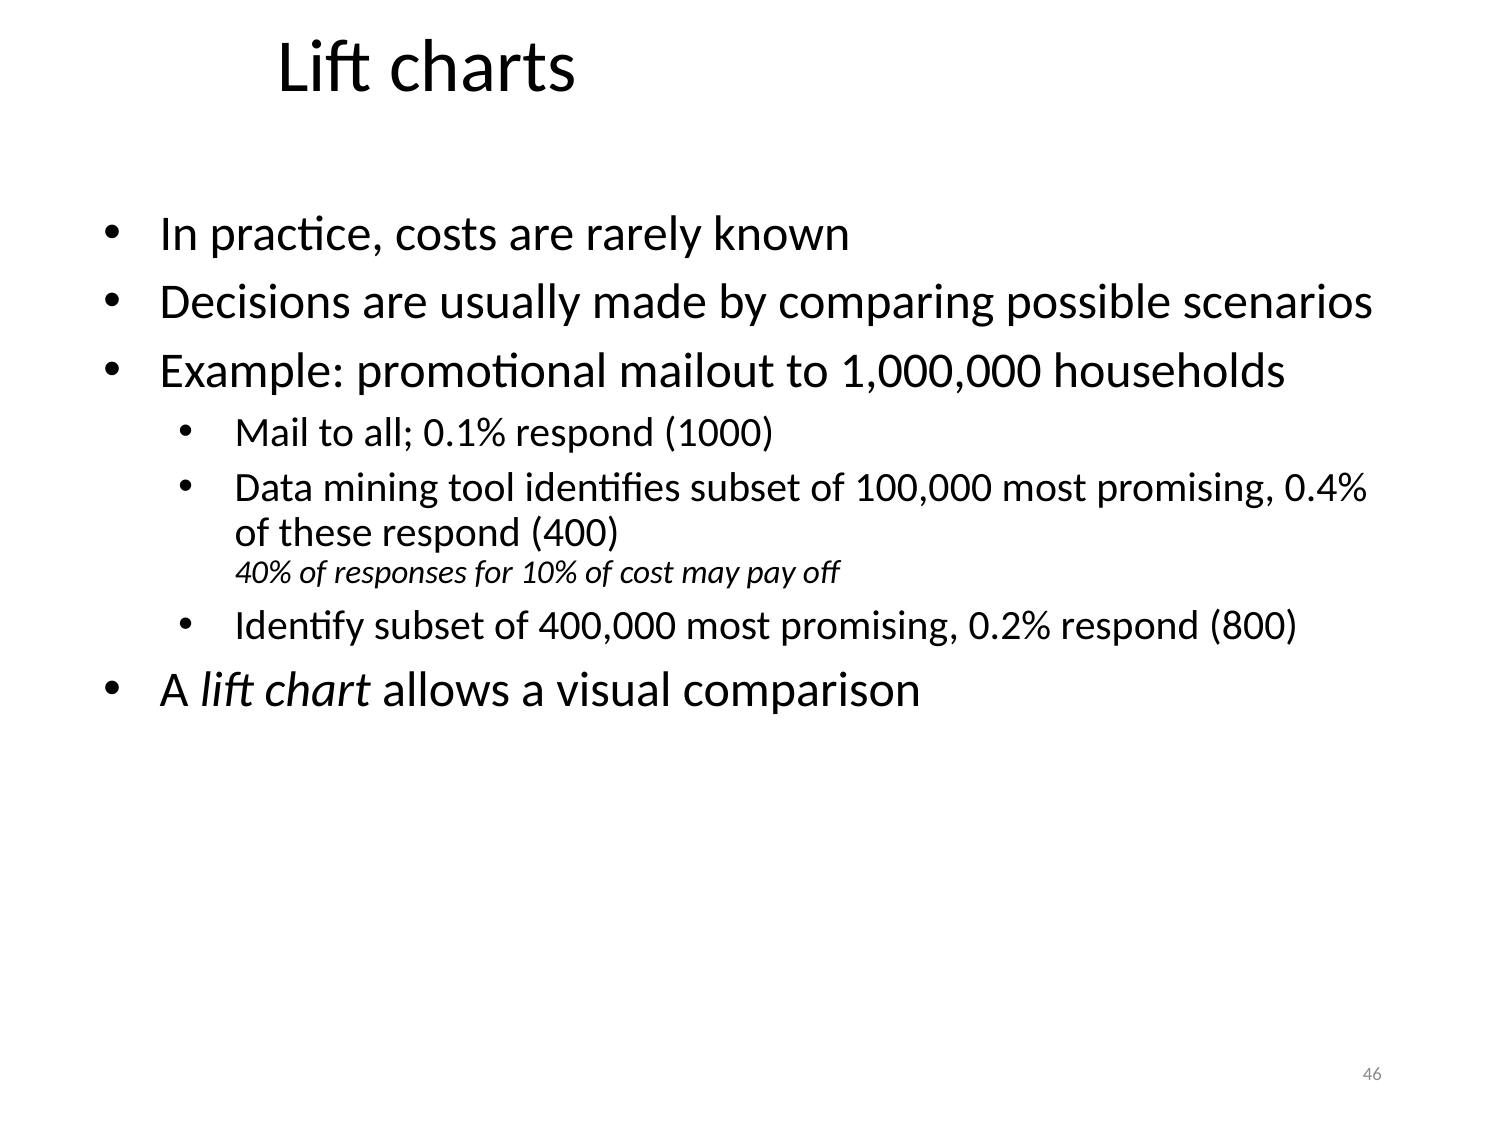

Lift charts
In practice, costs are rarely known
Decisions are usually made by comparing possible scenarios
Example: promotional mailout to 1,000,000 households
Mail to all; 0.1% respond (1000)
Data mining tool identifies subset of 100,000 most promising, 0.4% of these respond (400)
40% of responses for 10% of cost may pay off
Identify subset of 400,000 most promising, 0.2% respond (800)
A lift chart allows a visual comparison
46